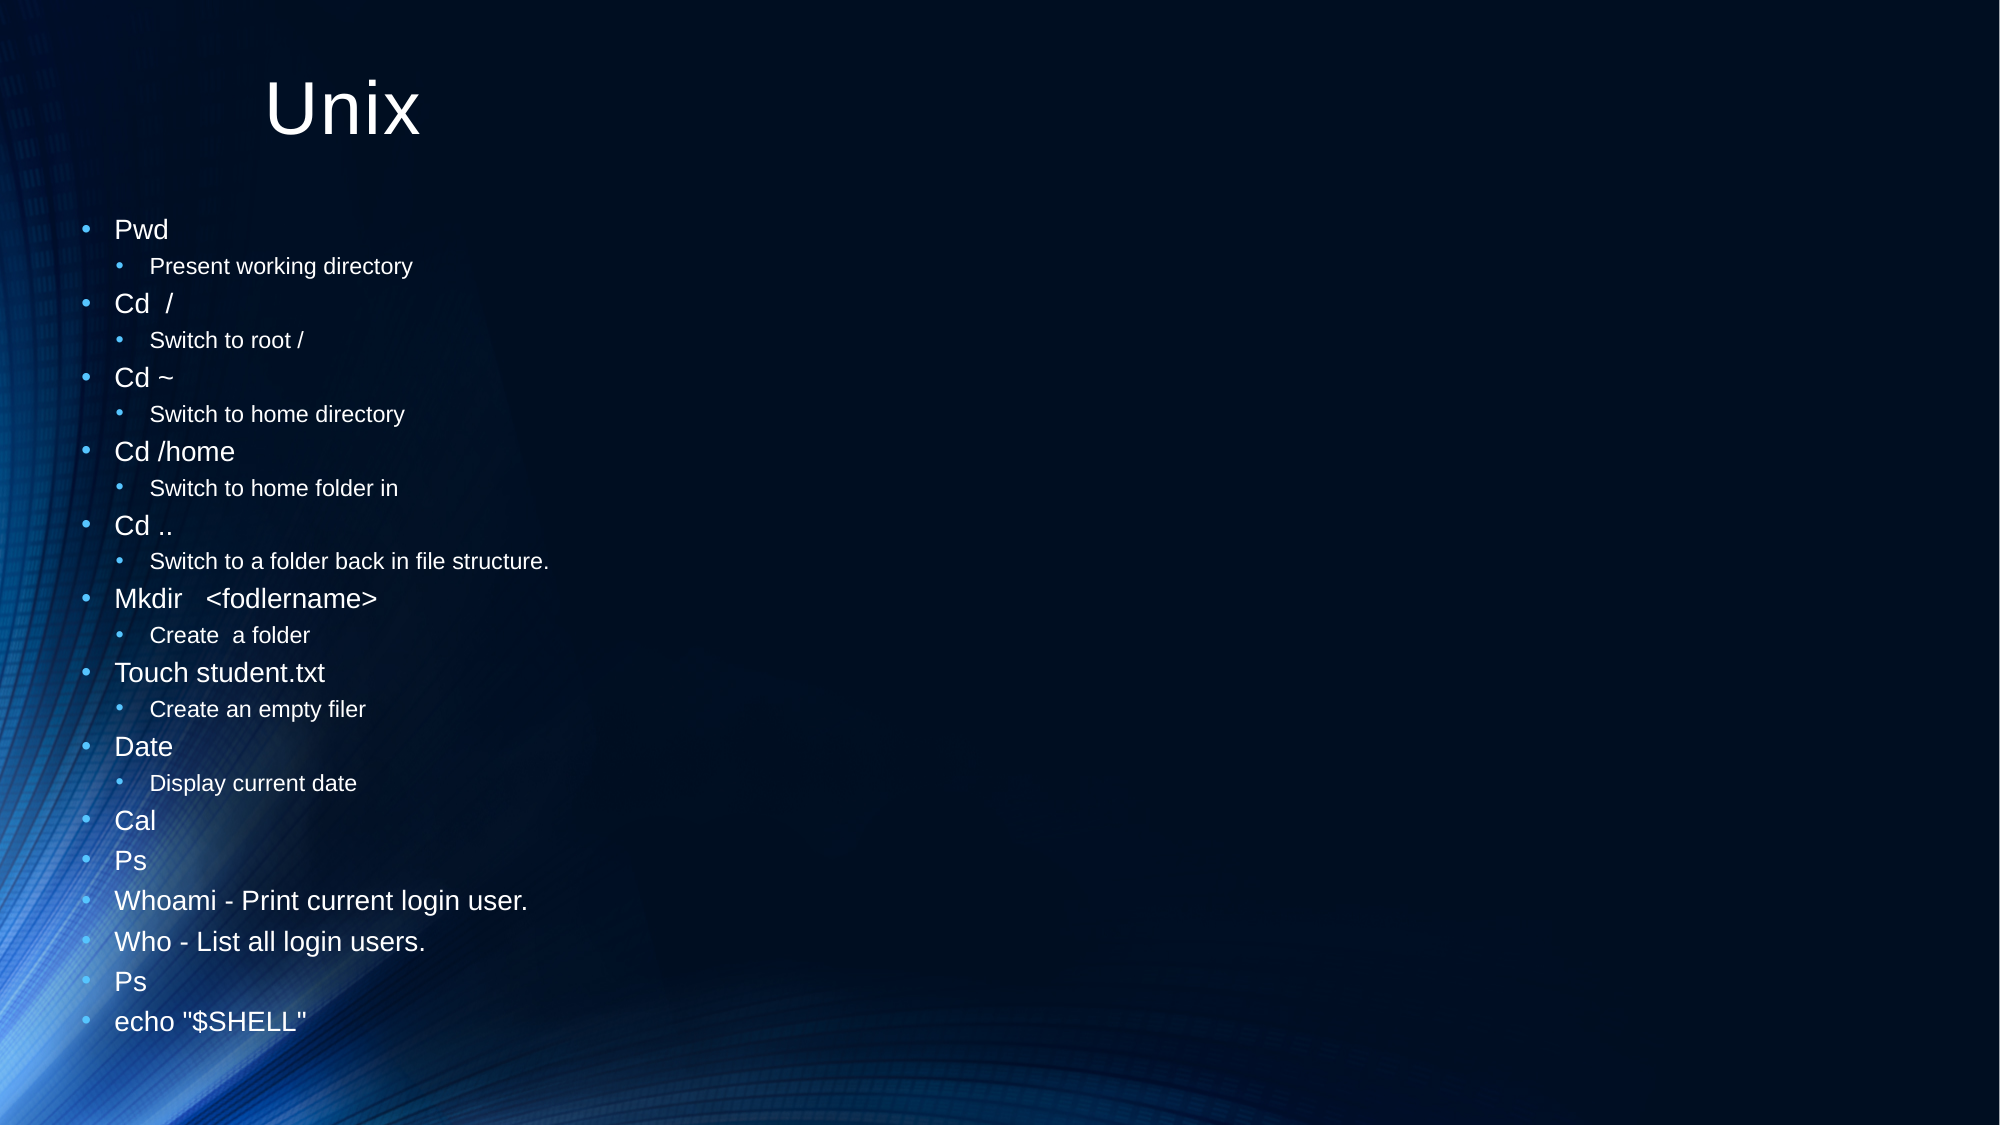

# Unix
Pwd
Present working directory
Cd  /
Switch to root /
Cd ~
Switch to home directory
Cd /home
Switch to home folder in
Cd ..
Switch to a folder back in file structure.
Mkdir   <fodlername>
Create  a folder
Touch student.txt
Create an empty filer
Date
Display current date
Cal
Ps
Whoami - Print current login user.
Who - List all login users.
Ps
echo "$SHELL"